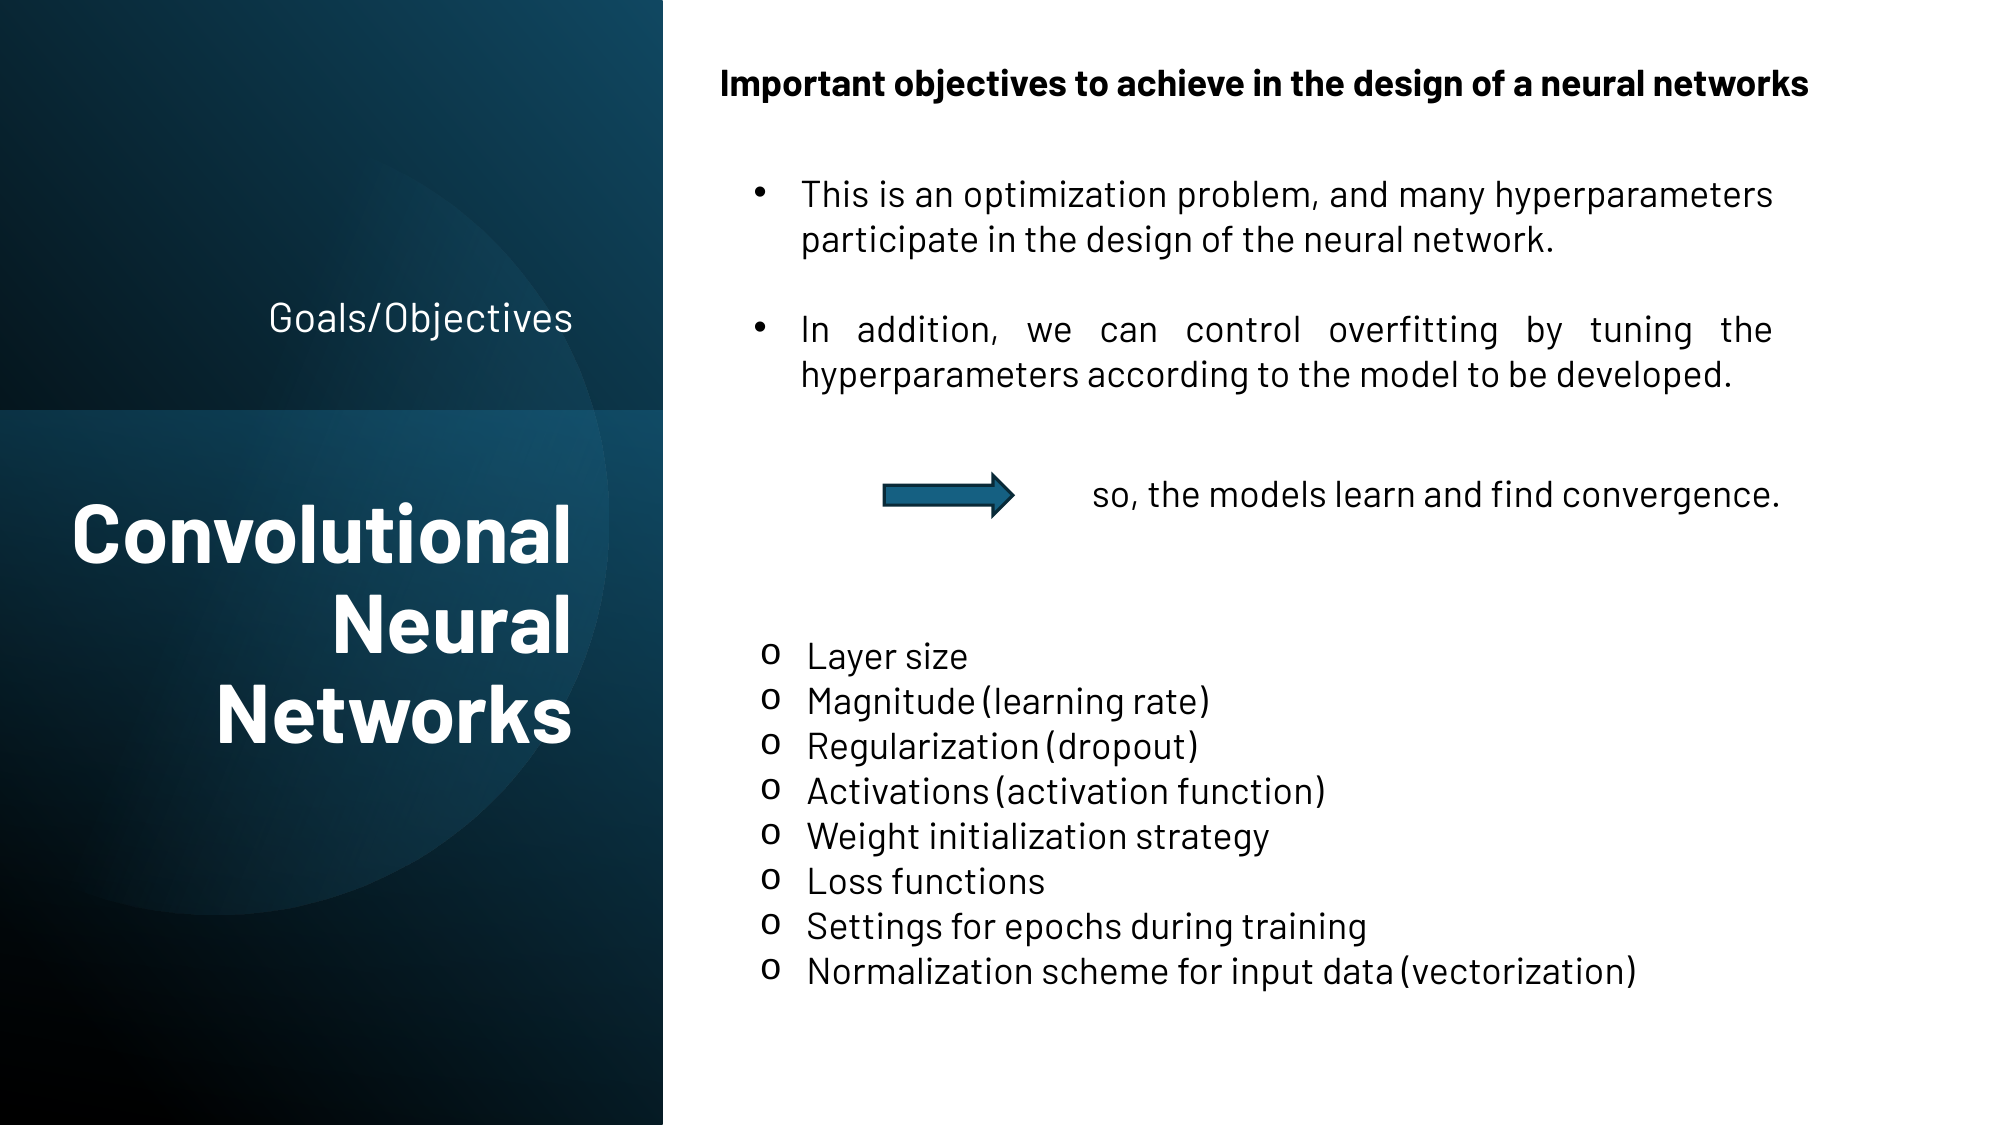

Important objectives to achieve in the design of a neural networks

Goals/Objectives
This is an optimization problem, and many hyperparameters participate in the design of the neural network.

In addition, we can control overfitting by tuning the hyperparameters according to the model to be developed.

so, the models learn and find convergence.

# Convolutional Neural Networks
Layer size
Magnitude (learning rate)
Regularization (dropout)
Activations (activation function)
Weight initialization strategy
Loss functions
Settings for epochs during training
Normalization scheme for input data (vectorization)